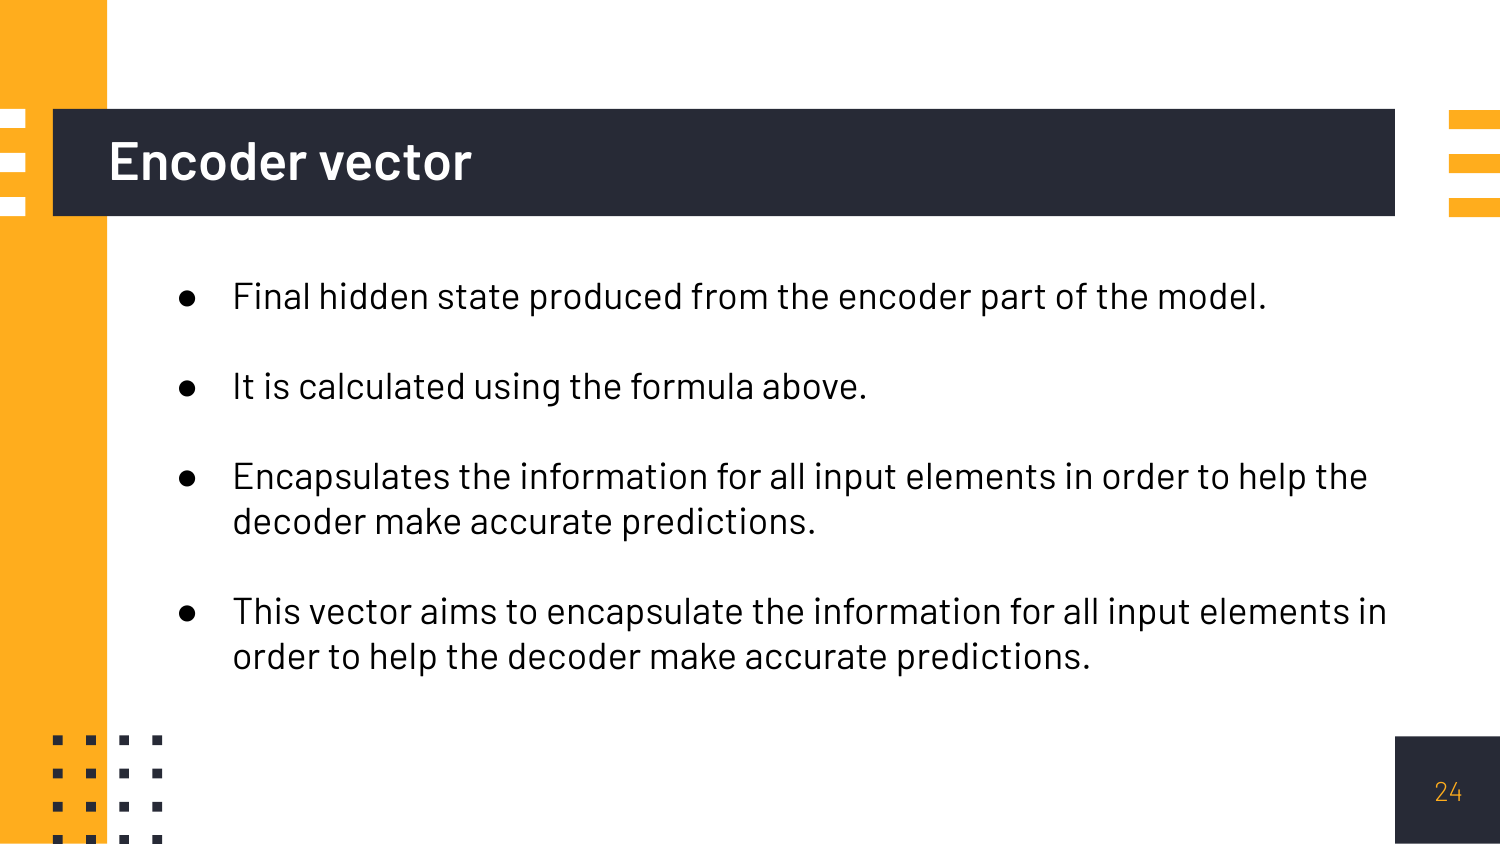

# Encoder vector
Final hidden state produced from the encoder part of the model.

It is calculated using the formula above.

Encapsulates the information for all input elements in order to help the decoder make accurate predictions.

This vector aims to encapsulate the information for all input elements in order to help the decoder make accurate predictions.
24